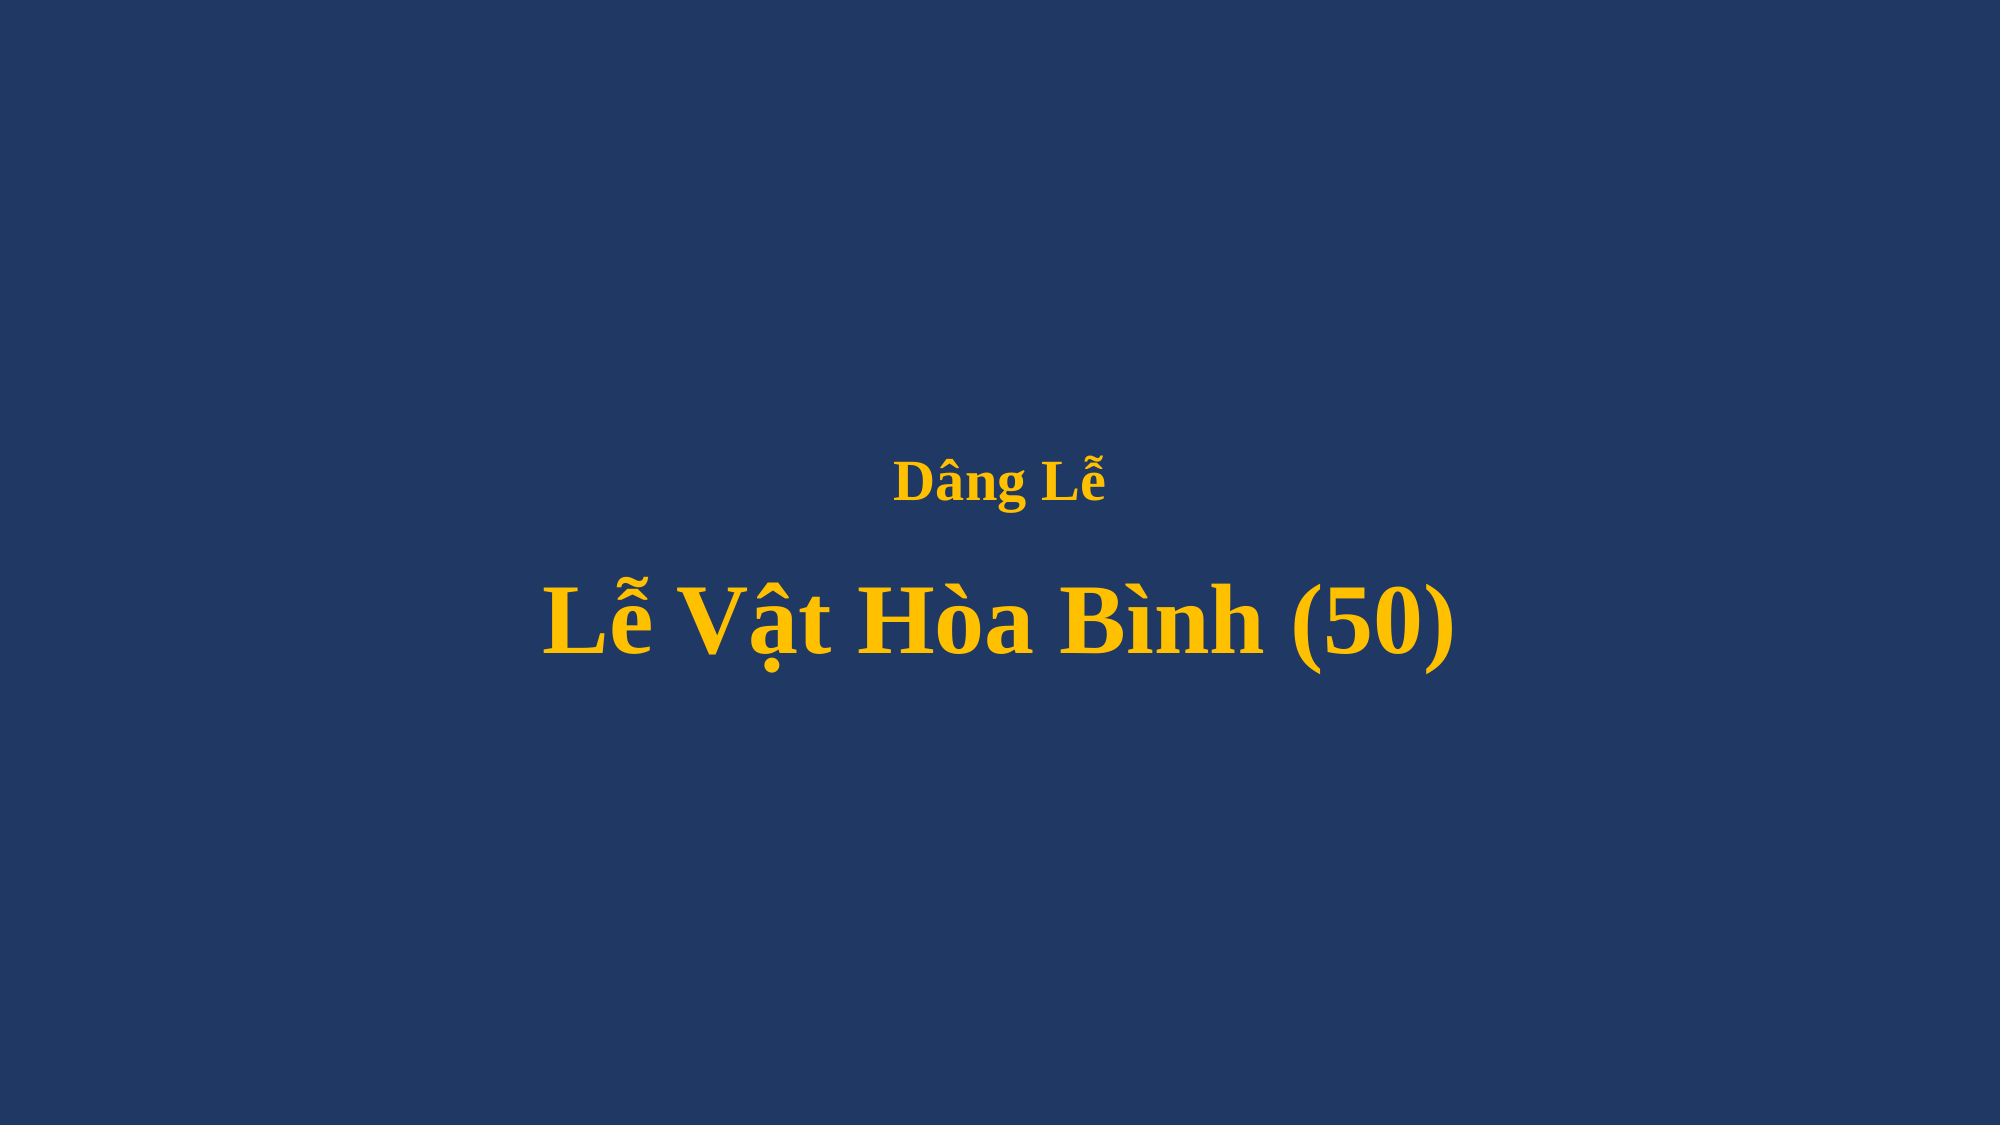

# Dâng Lễ Lễ Vật Hòa Bình (50)